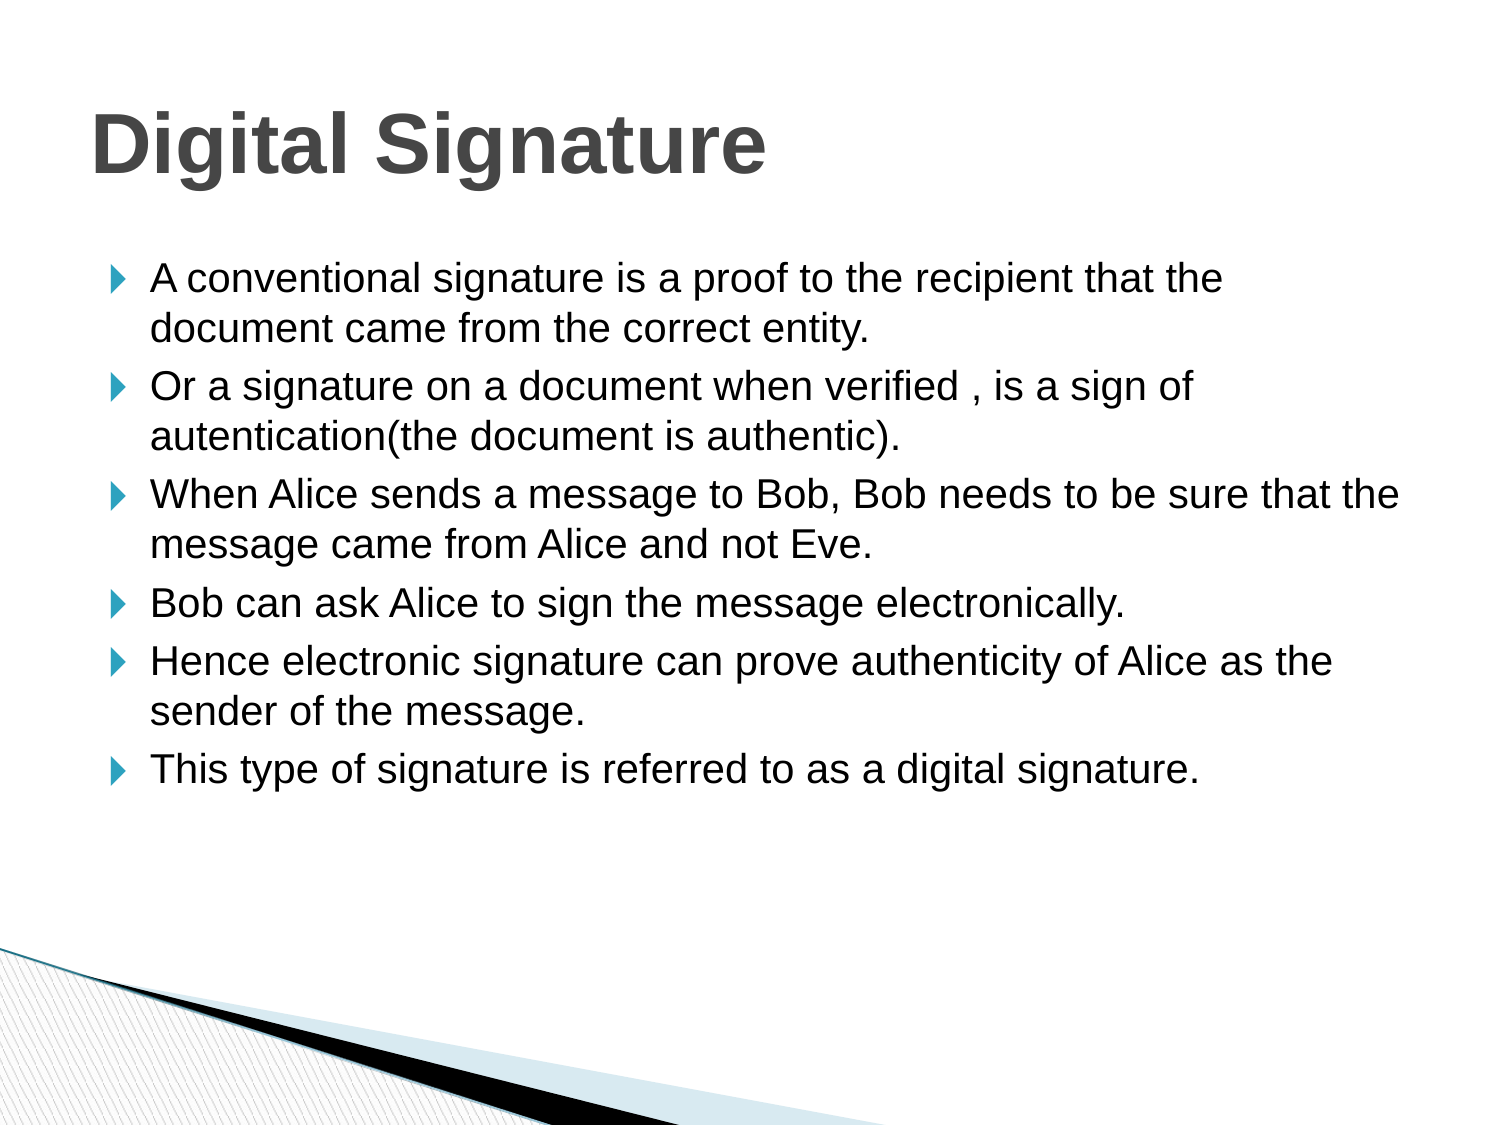

Digital Signature
A conventional signature is a proof to the recipient that the document came from the correct entity.
Or a signature on a document when verified , is a sign of autentication(the document is authentic).
When Alice sends a message to Bob, Bob needs to be sure that the message came from Alice and not Eve.
Bob can ask Alice to sign the message electronically.
Hence electronic signature can prove authenticity of Alice as the sender of the message.
This type of signature is referred to as a digital signature.